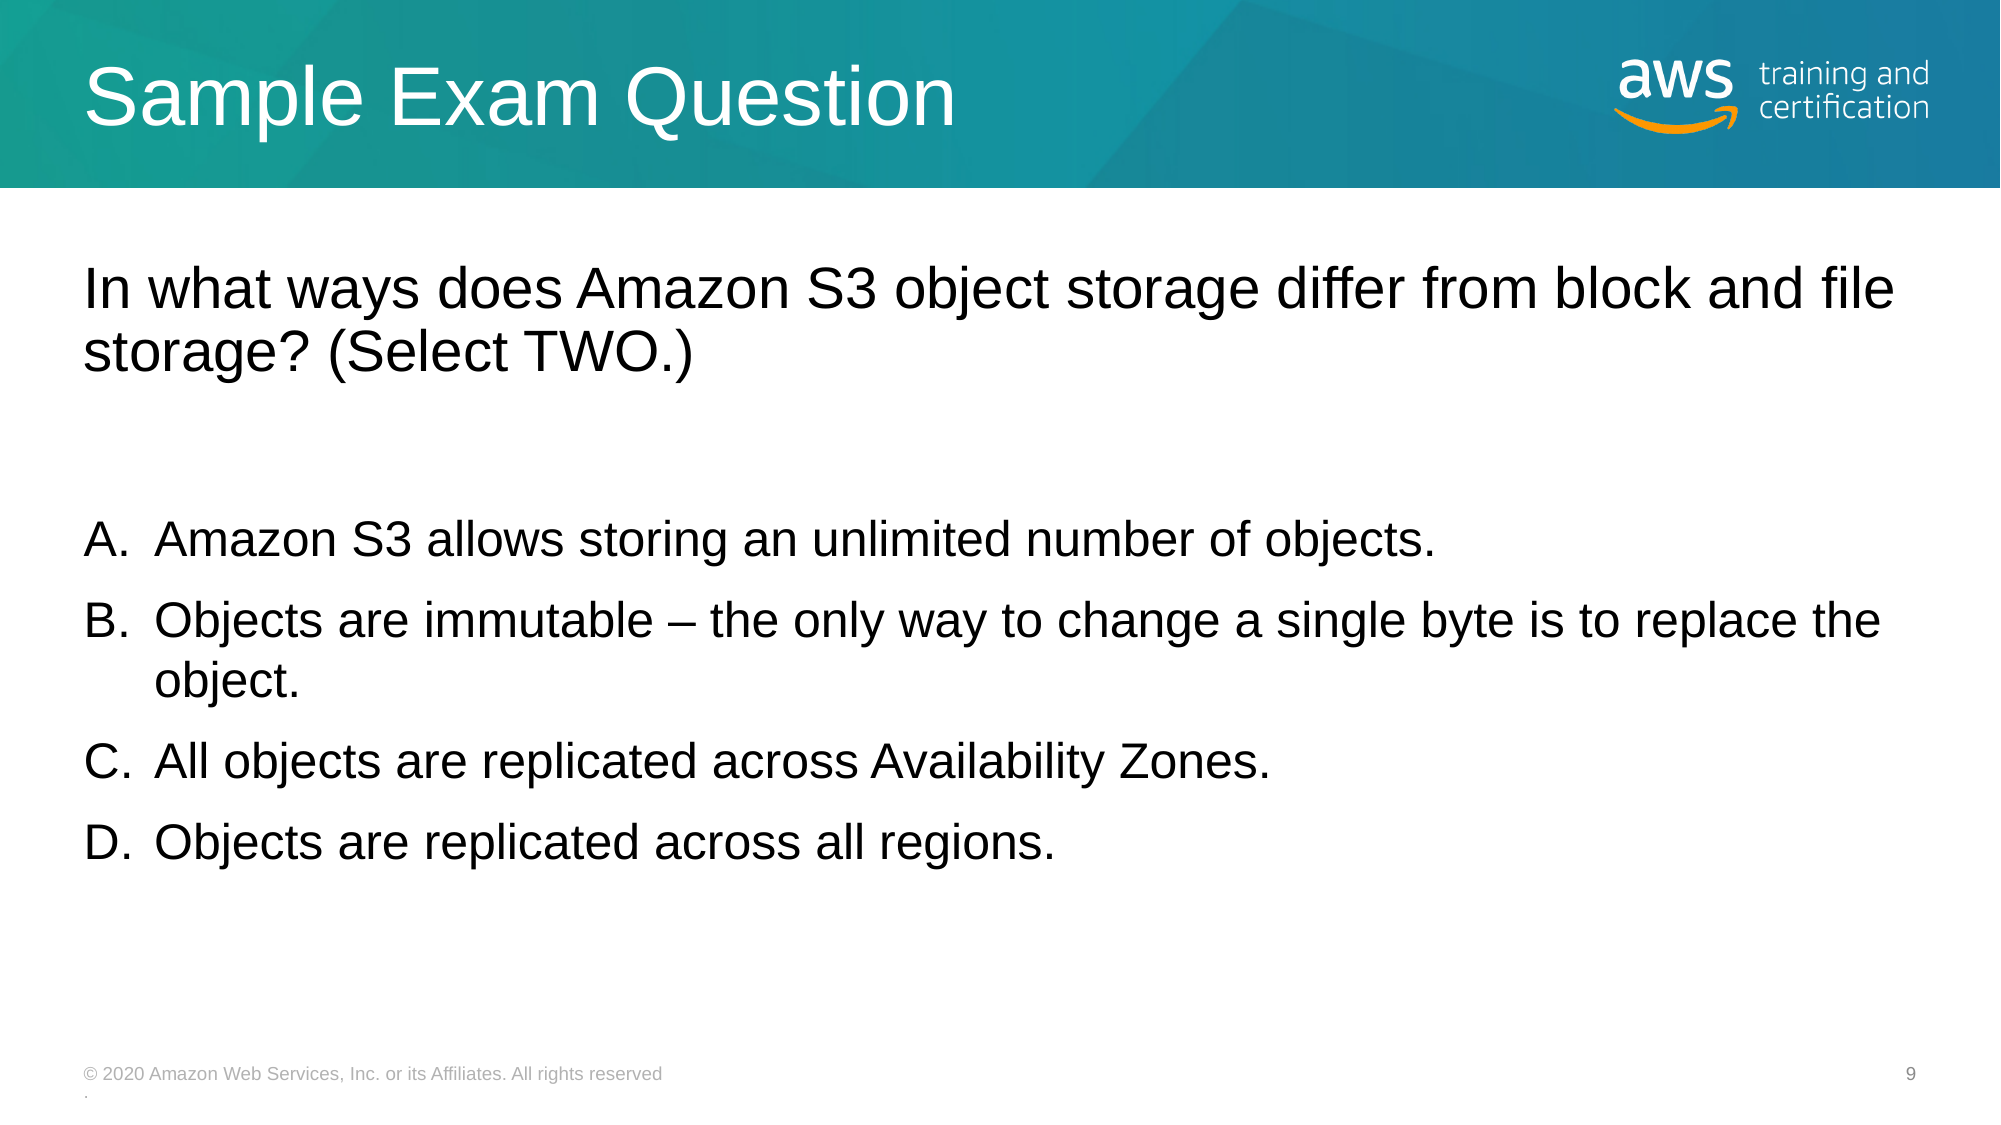

# Sample Exam Question
In what ways does Amazon S3 object storage differ from block and file storage? (Select TWO.)

Amazon S3 allows storing an unlimited number of objects.
Objects are immutable – the only way to change a single byte is to replace the object.
All objects are replicated across Availability Zones.
Objects are replicated across all regions.
© 2020 Amazon Web Services, Inc. or its Affiliates. All rights reserved.
9